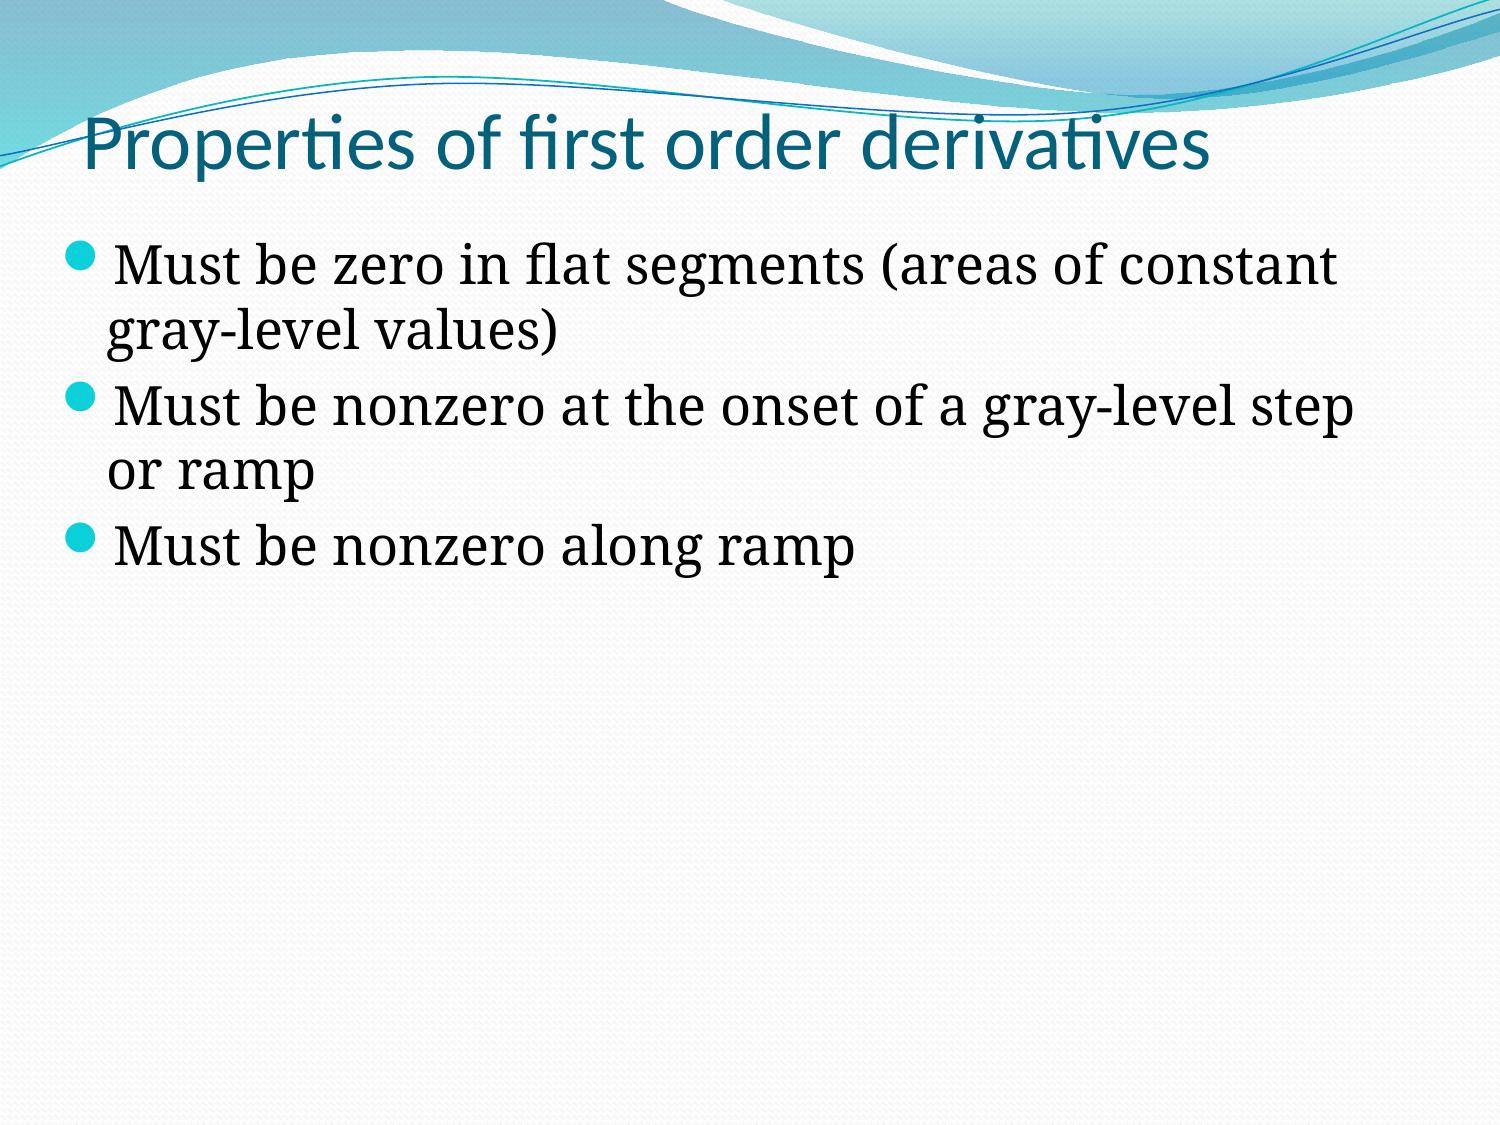

# Properties of first order derivatives
Must be zero in flat segments (areas of constant gray-level values)
Must be nonzero at the onset of a gray-level step or ramp
Must be nonzero along ramp